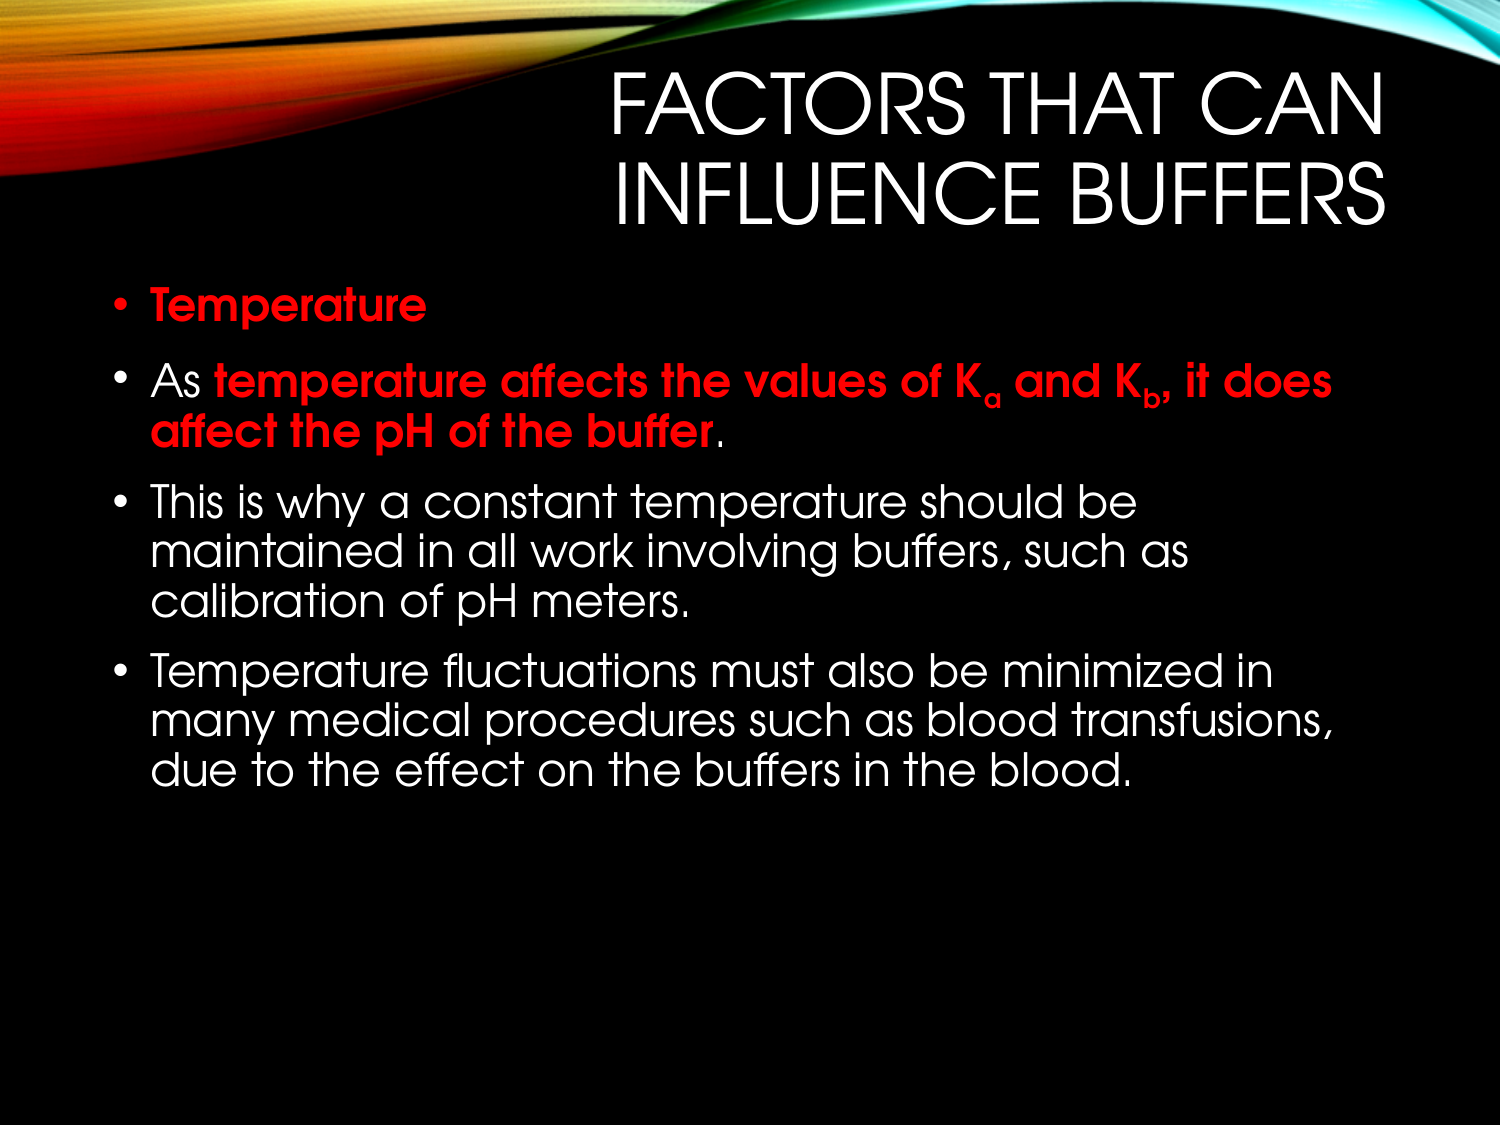

Factors that can influence buffers
Temperature
As temperature affects the values of Ka and Kb, it does affect the pH of the buffer.
This is why a constant temperature should be maintained in all work involving buffers, such as calibration of pH meters.
Temperature fluctuations must also be minimized in many medical procedures such as blood transfusions, due to the effect on the buffers in the blood.